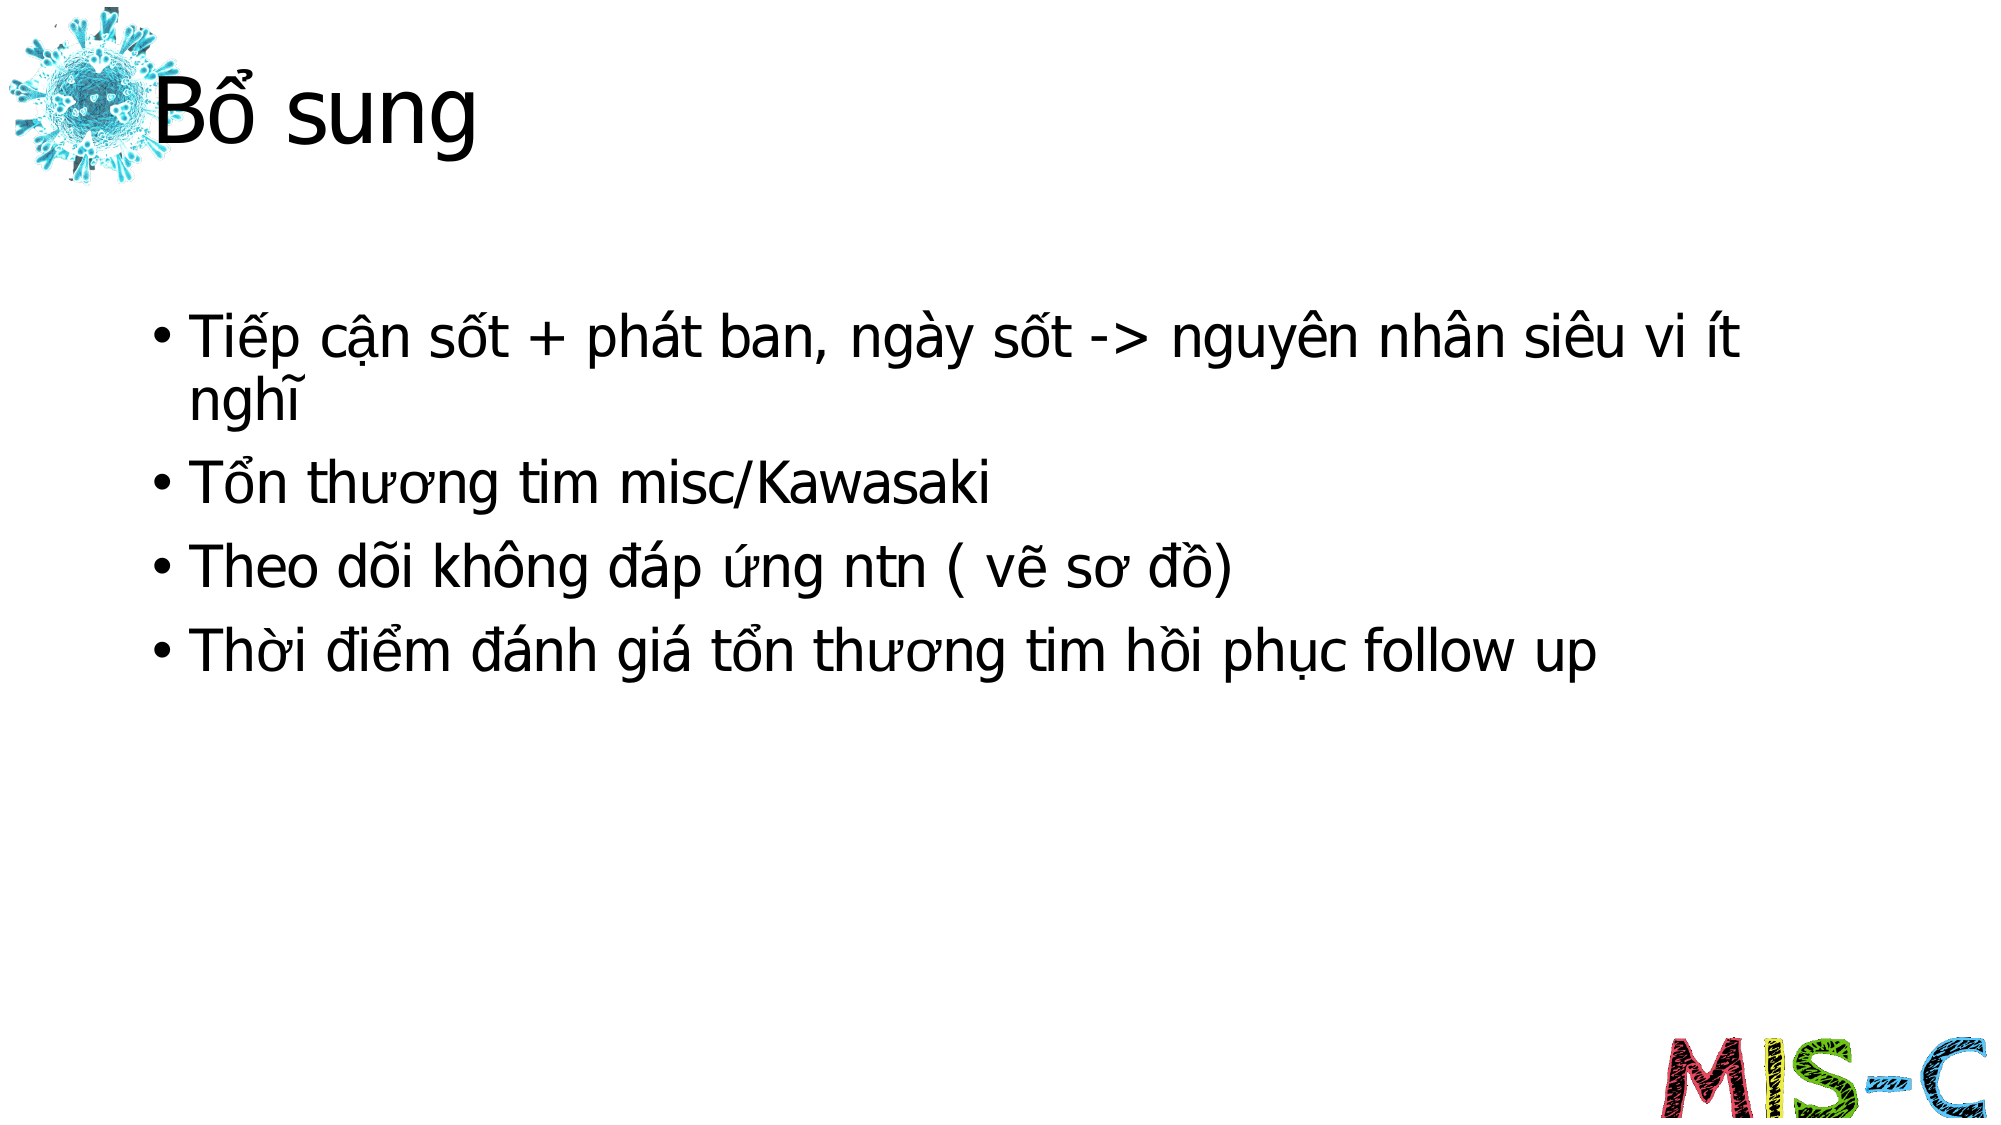

# Bổ sung
Tiếp cận sốt + phát ban, ngày sốt -> nguyên nhân siêu vi ít nghĩ
Tổn thương tim misc/Kawasaki
Theo dõi không đáp ứng ntn ( vẽ sơ đồ)
Thời điểm đánh giá tổn thương tim hồi phục follow up